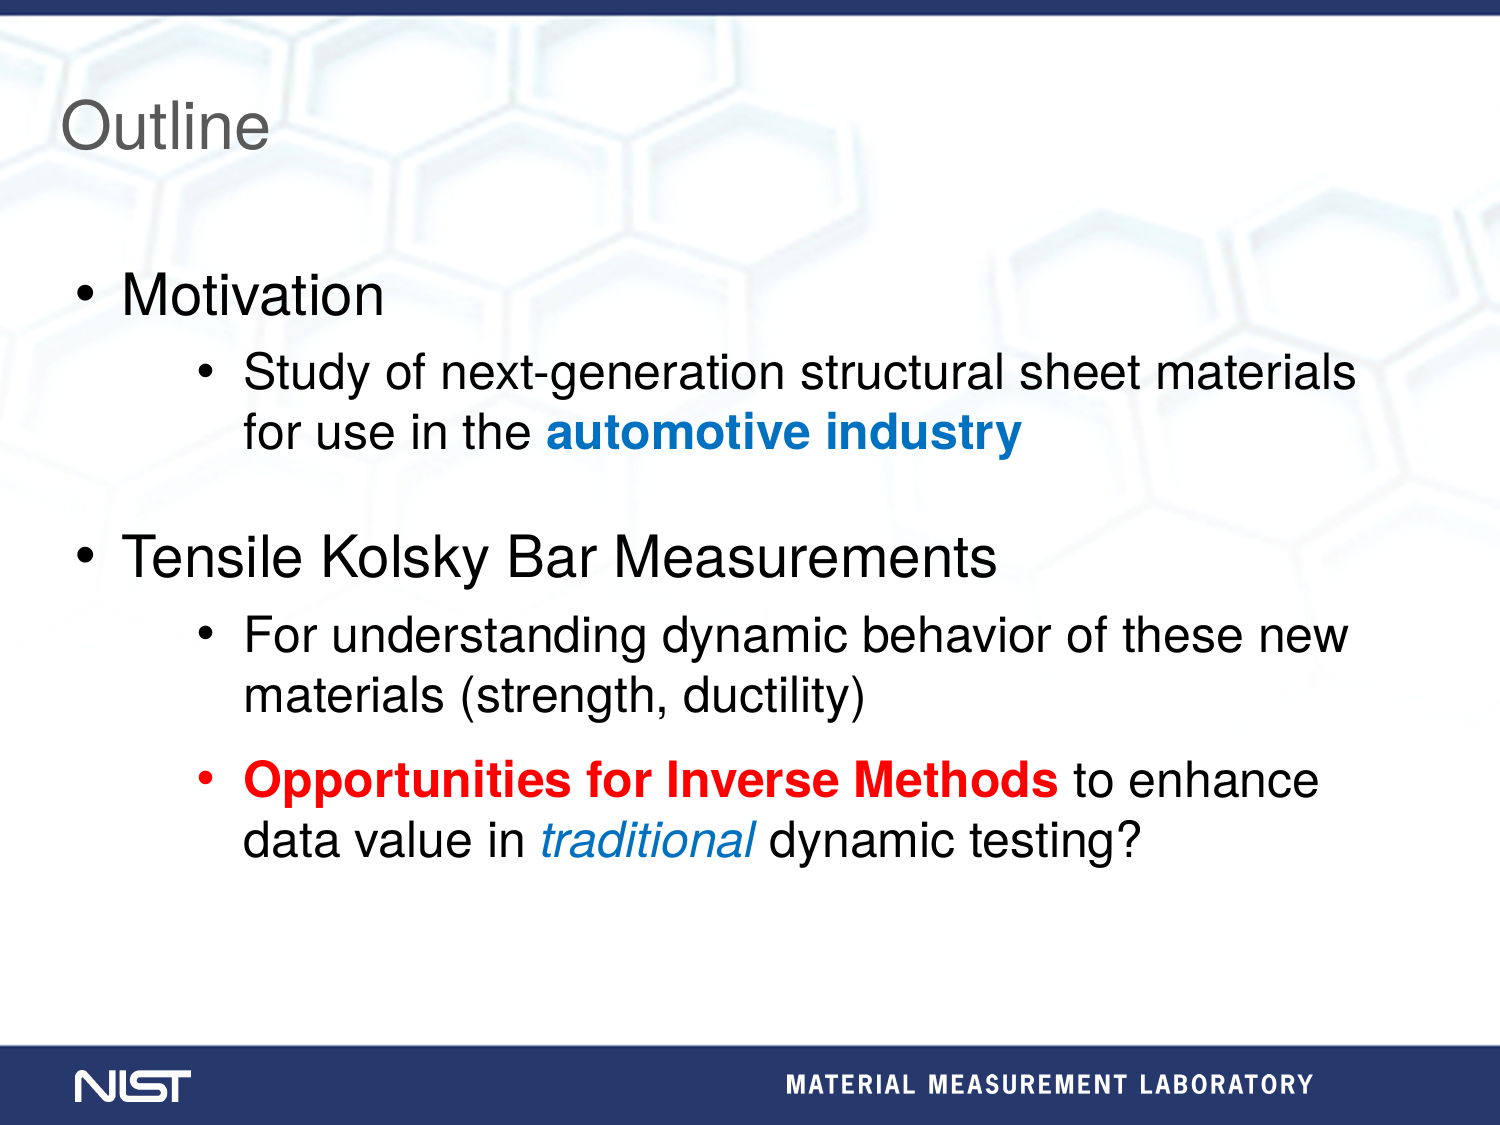

Outline
Motivation
Study of next-generation structural sheet materials for use in the automotive industry
Tensile Kolsky Bar Measurements
For understanding dynamic behavior of these new materials (strength, ductility)
Opportunities for Inverse Methods to enhance data value in traditional dynamic testing?